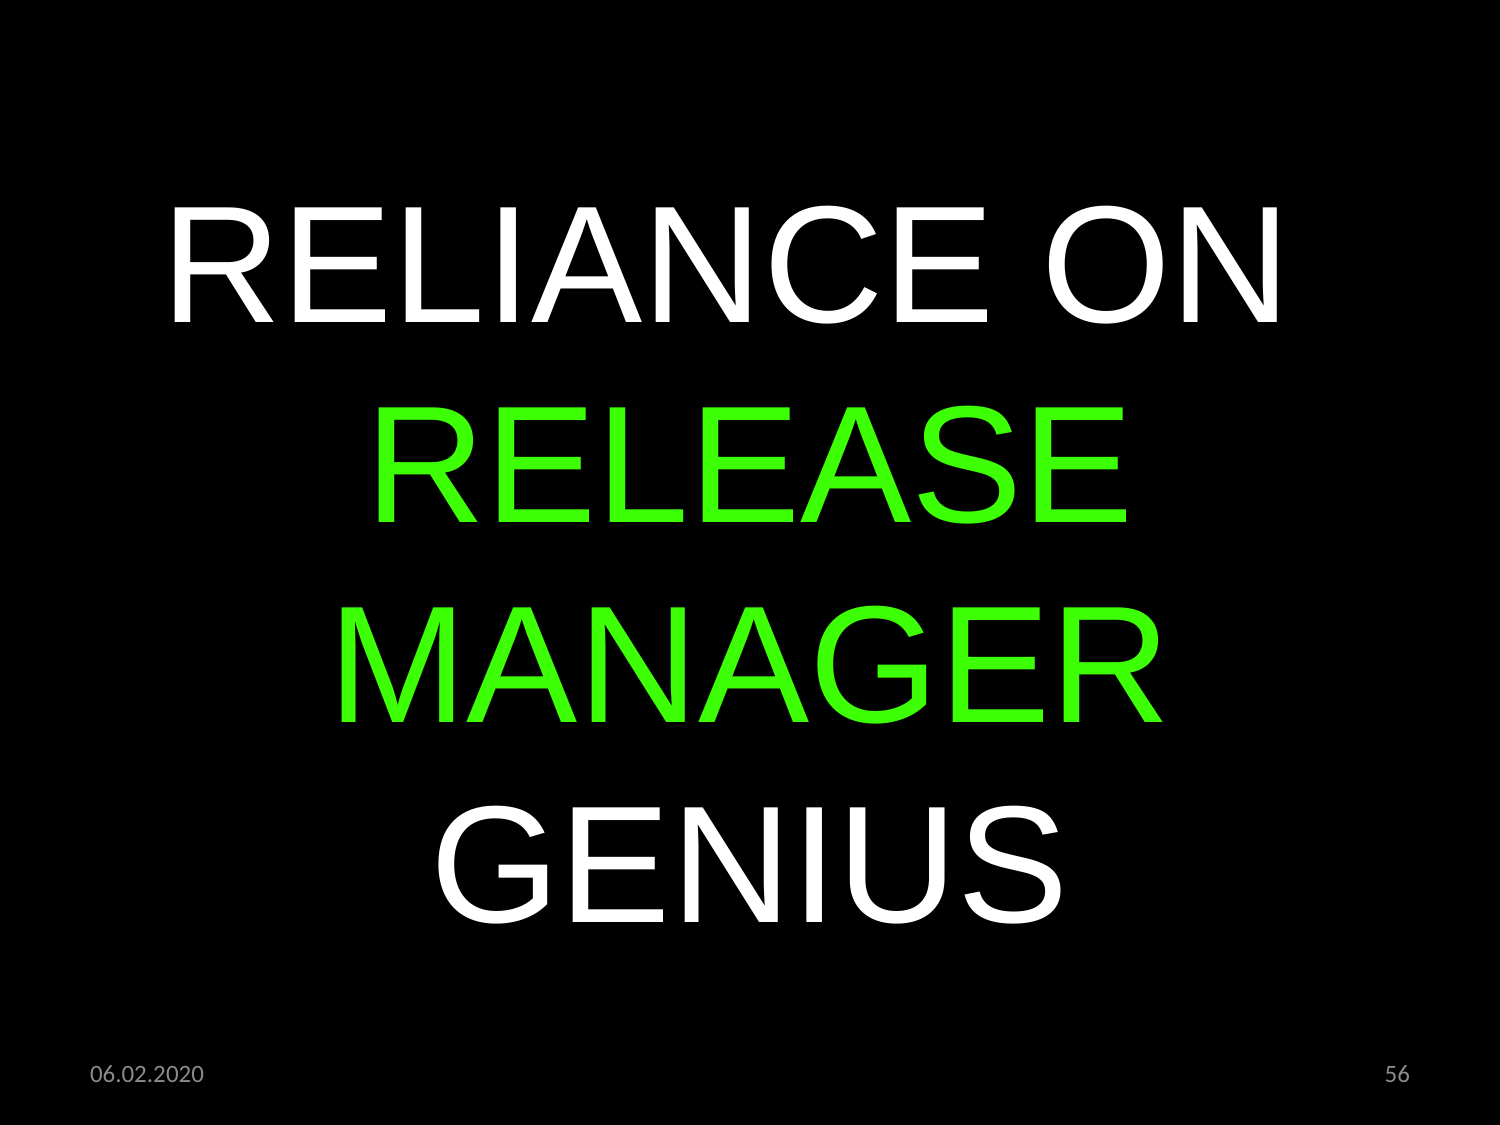

RELIANCE ON
RELEASE MANAGER GENIUS
06.02.2020
56